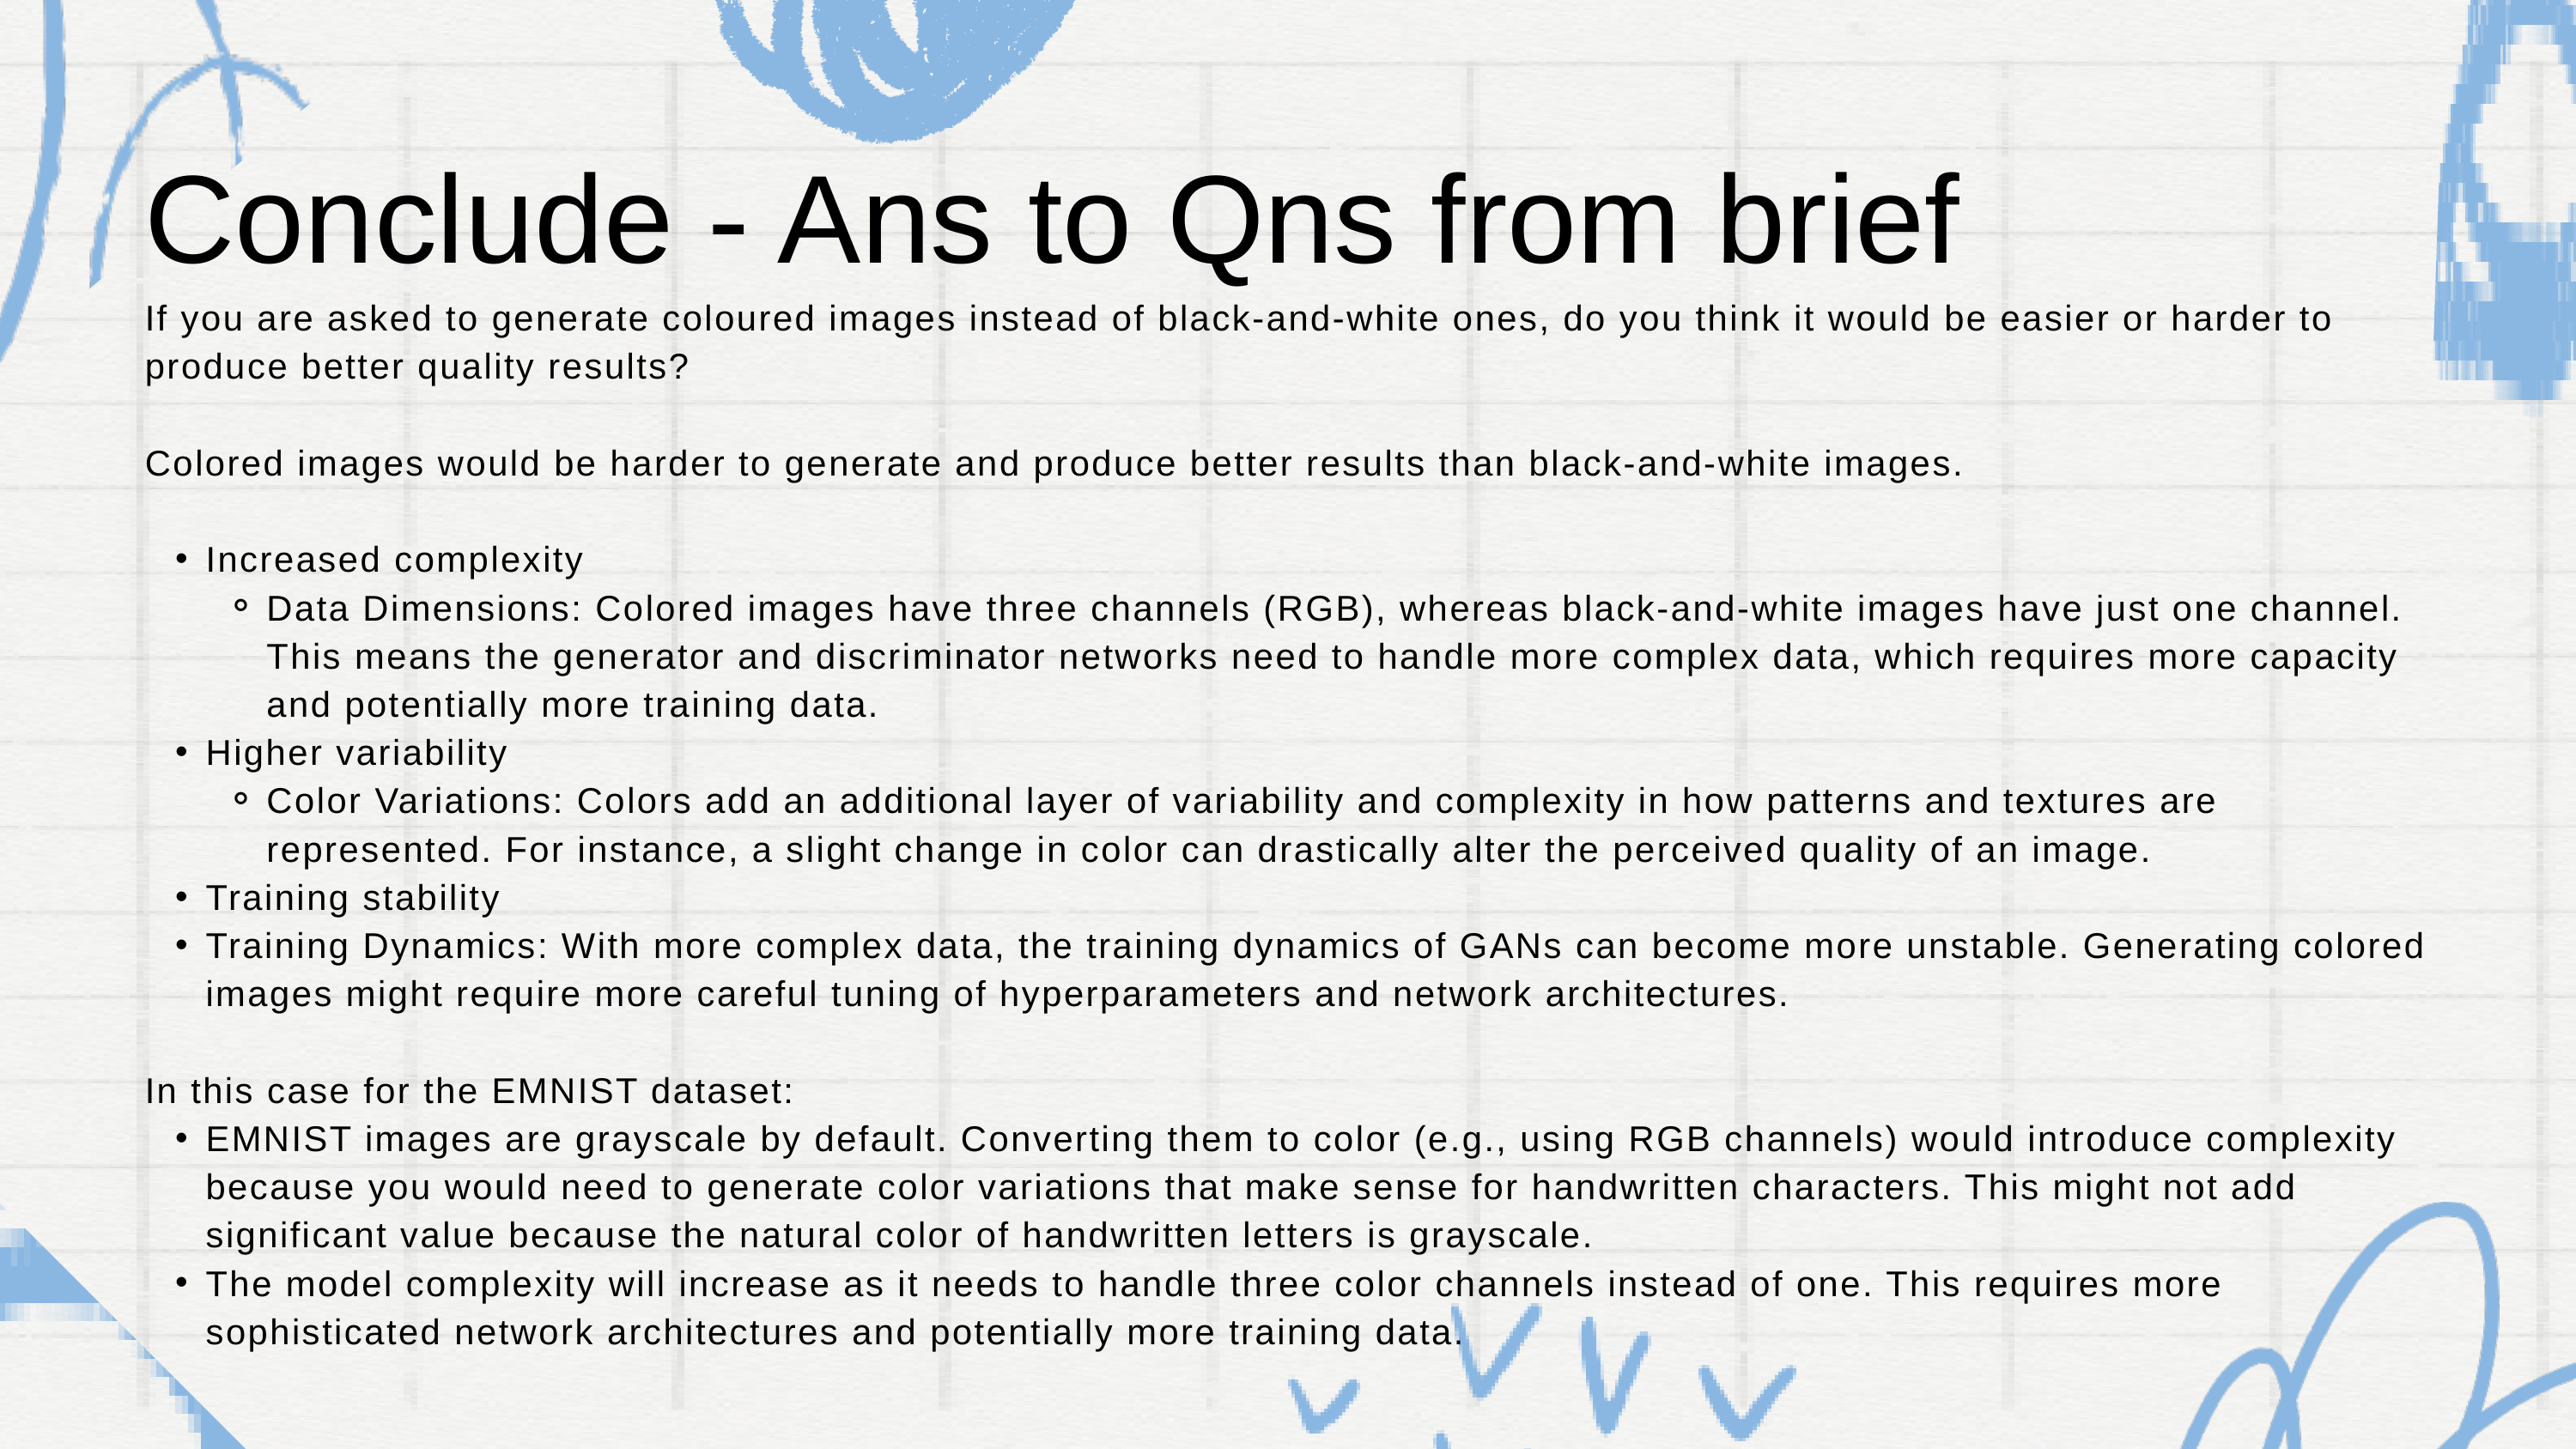

Conclude - Ans to Qns from brief
If you are asked to generate coloured images instead of black-and-white ones, do you think it would be easier or harder to produce better quality results?

Colored images would be harder to generate and produce better results than black-and-white images.

Increased complexity
Data Dimensions: Colored images have three channels (RGB), whereas black-and-white images have just one channel. This means the generator and discriminator networks need to handle more complex data, which requires more capacity and potentially more training data.
Higher variability
Color Variations: Colors add an additional layer of variability and complexity in how patterns and textures are represented. For instance, a slight change in color can drastically alter the perceived quality of an image.
Training stability
Training Dynamics: With more complex data, the training dynamics of GANs can become more unstable. Generating colored images might require more careful tuning of hyperparameters and network architectures.

In this case for the EMNIST dataset:
EMNIST images are grayscale by default. Converting them to color (e.g., using RGB channels) would introduce complexity because you would need to generate color variations that make sense for handwritten characters. This might not add significant value because the natural color of handwritten letters is grayscale.
The model complexity will increase as it needs to handle three color channels instead of one. This requires more sophisticated network architectures and potentially more training data.